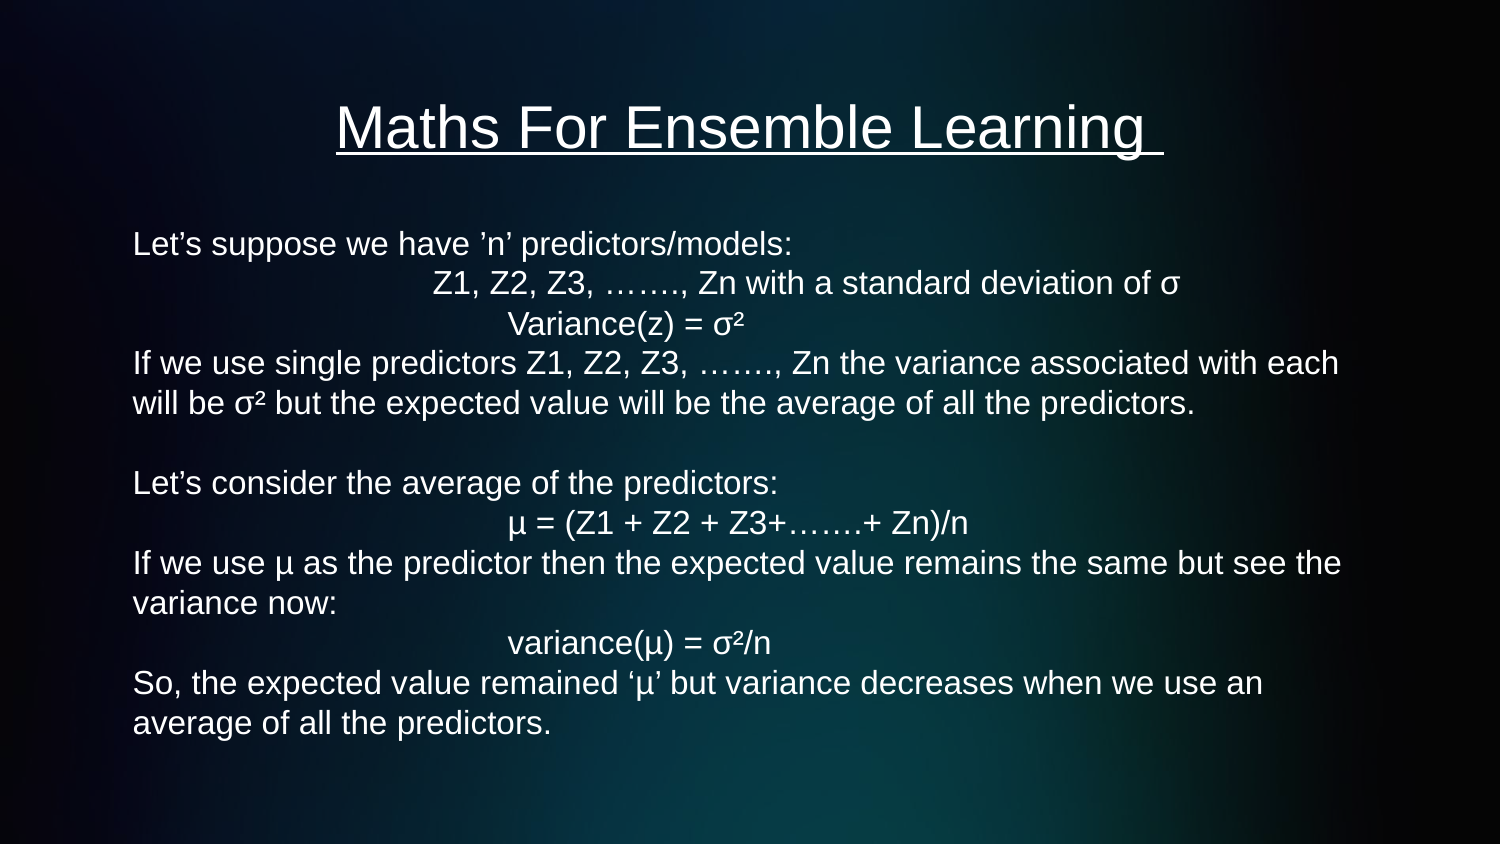

# Maths For Ensemble Learning
Let’s suppose we have ’n’ predictors/models:
Z1, Z2, Z3, ……., Zn with a standard deviation of σ
Variance(z) = σ²
If we use single predictors Z1, Z2, Z3, ……., Zn the variance associated with each will be σ² but the expected value will be the average of all the predictors.

Let’s consider the average of the predictors:
µ = (Z1 + Z2 + Z3+…….+ Zn)/n
If we use µ as the predictor then the expected value remains the same but see the variance now:
variance(µ) = σ²/n
So, the expected value remained ‘µ’ but variance decreases when we use an average of all the predictors.